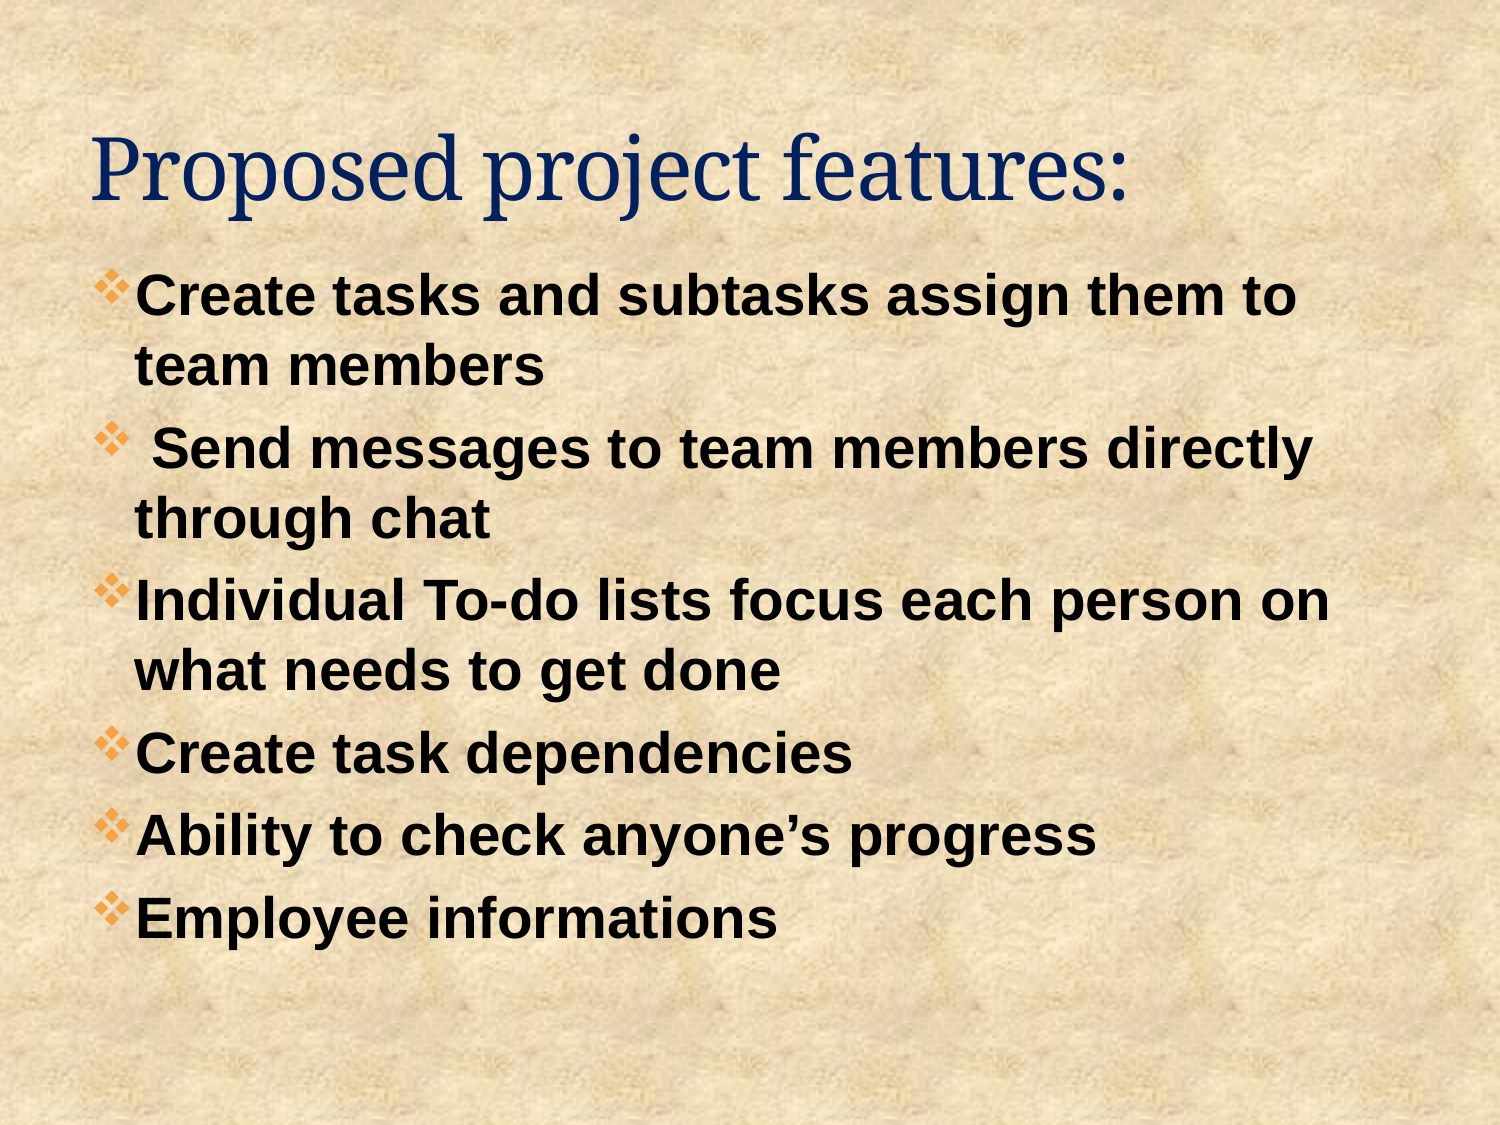

# Proposed project features:
Create tasks and subtasks assign them to team members
 Send messages to team members directly through chat
Individual To-do lists focus each person on what needs to get done
Create task dependencies
Ability to check anyone’s progress
Employee informations